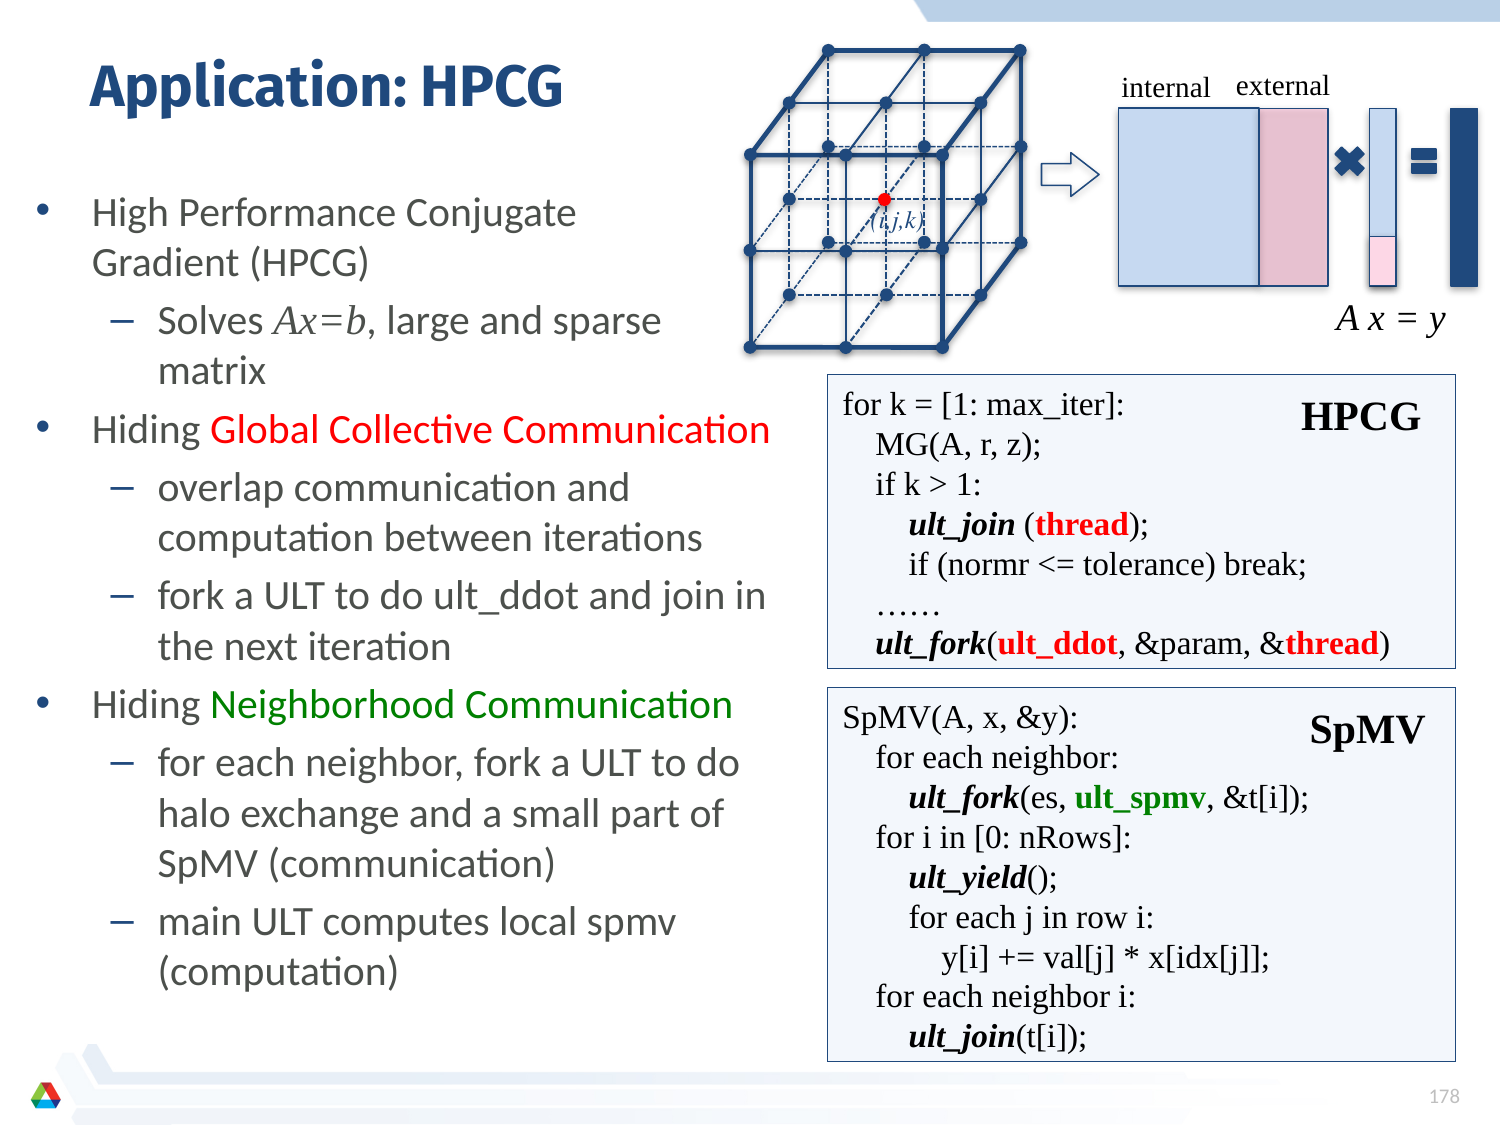

# Application: HPCG

(i,j,k)

external
internal

High Performance Conjugate
Gradient (HPCG)
Solves Ax=b, large and sparse matrix
Hiding Global Collective Communication
overlap communication and computation between iterations
fork a ULT to do ult_ddot and join in the next iteration
Hiding Neighborhood Communication
for each neighbor, fork a ULT to do halo exchange and a small part of SpMV (communication)
main ULT computes local spmv (computation)

A x = y
for k = [1: max_iter]:
    MG(A, r, z);
    if k > 1:
        ult_join (thread);
        if (normr <= tolerance) break;
    ……
    ult_fork(ult_ddot, &param, &thread)
HPCG
SpMV(A, x, &y):
    for each neighbor:
        ult_fork(es, ult_spmv, &t[i]);
    for i in [0: nRows]:
        ult_yield();
        for each j in row i:
            y[i] += val[j] * x[idx[j]];
    for each neighbor i:
        ult_join(t[i]);
SpMV
178